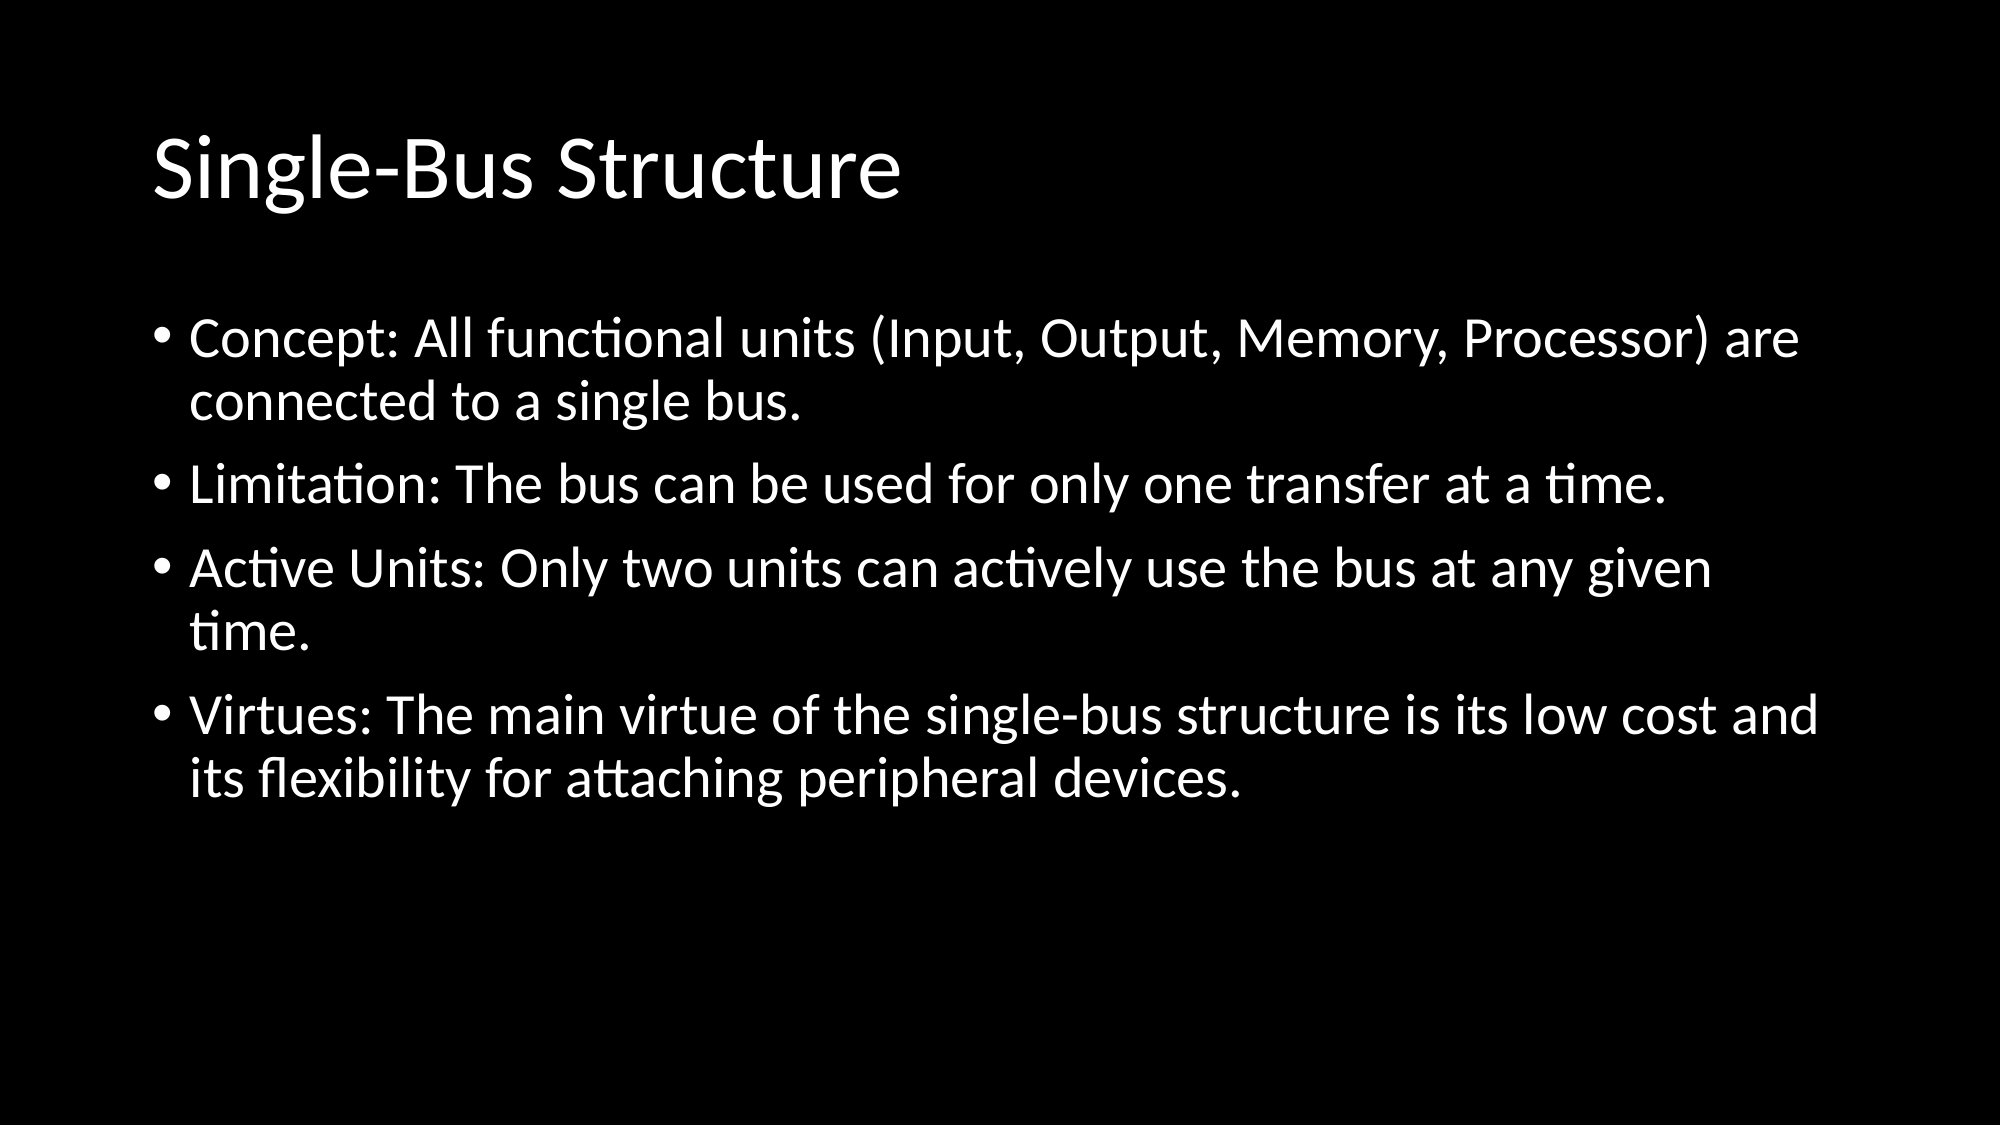

# Single-Bus Structure
Concept: All functional units (Input, Output, Memory, Processor) are connected to a single bus.
Limitation: The bus can be used for only one transfer at a time.
Active Units: Only two units can actively use the bus at any given time.
Virtues: The main virtue of the single-bus structure is its low cost and its flexibility for attaching peripheral devices.